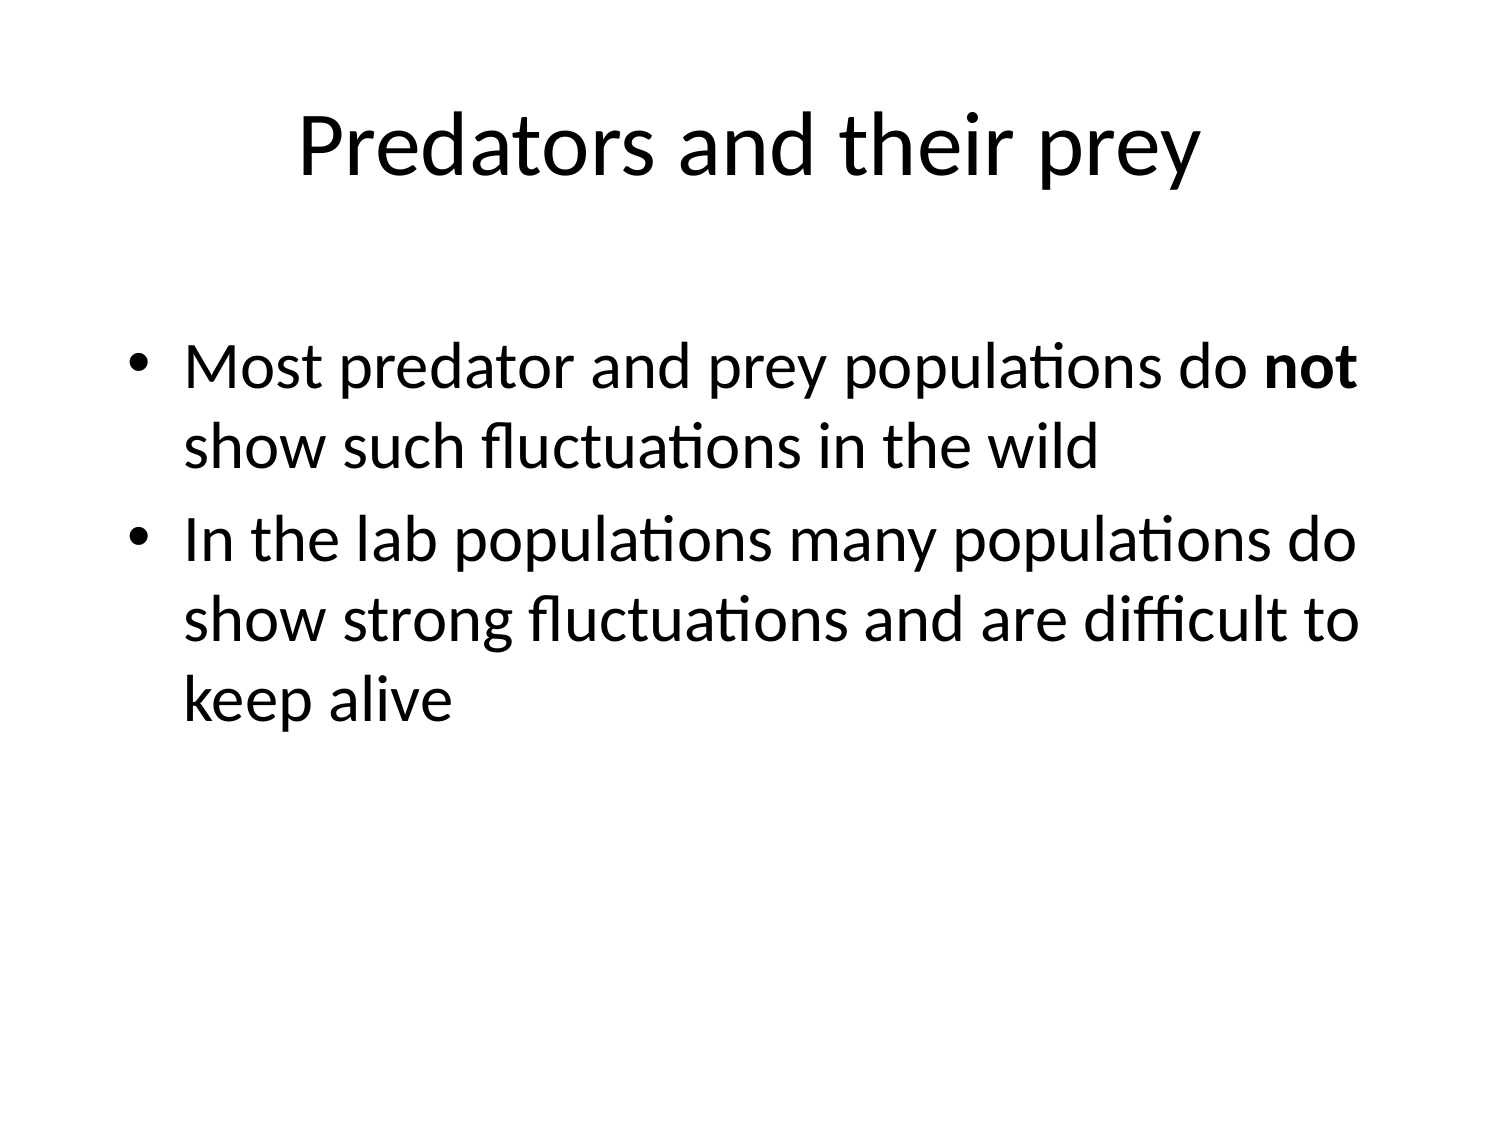

# Predators and their prey
Most predator and prey populations do not show such fluctuations in the wild
In the lab populations many populations do show strong fluctuations and are difficult to keep alive